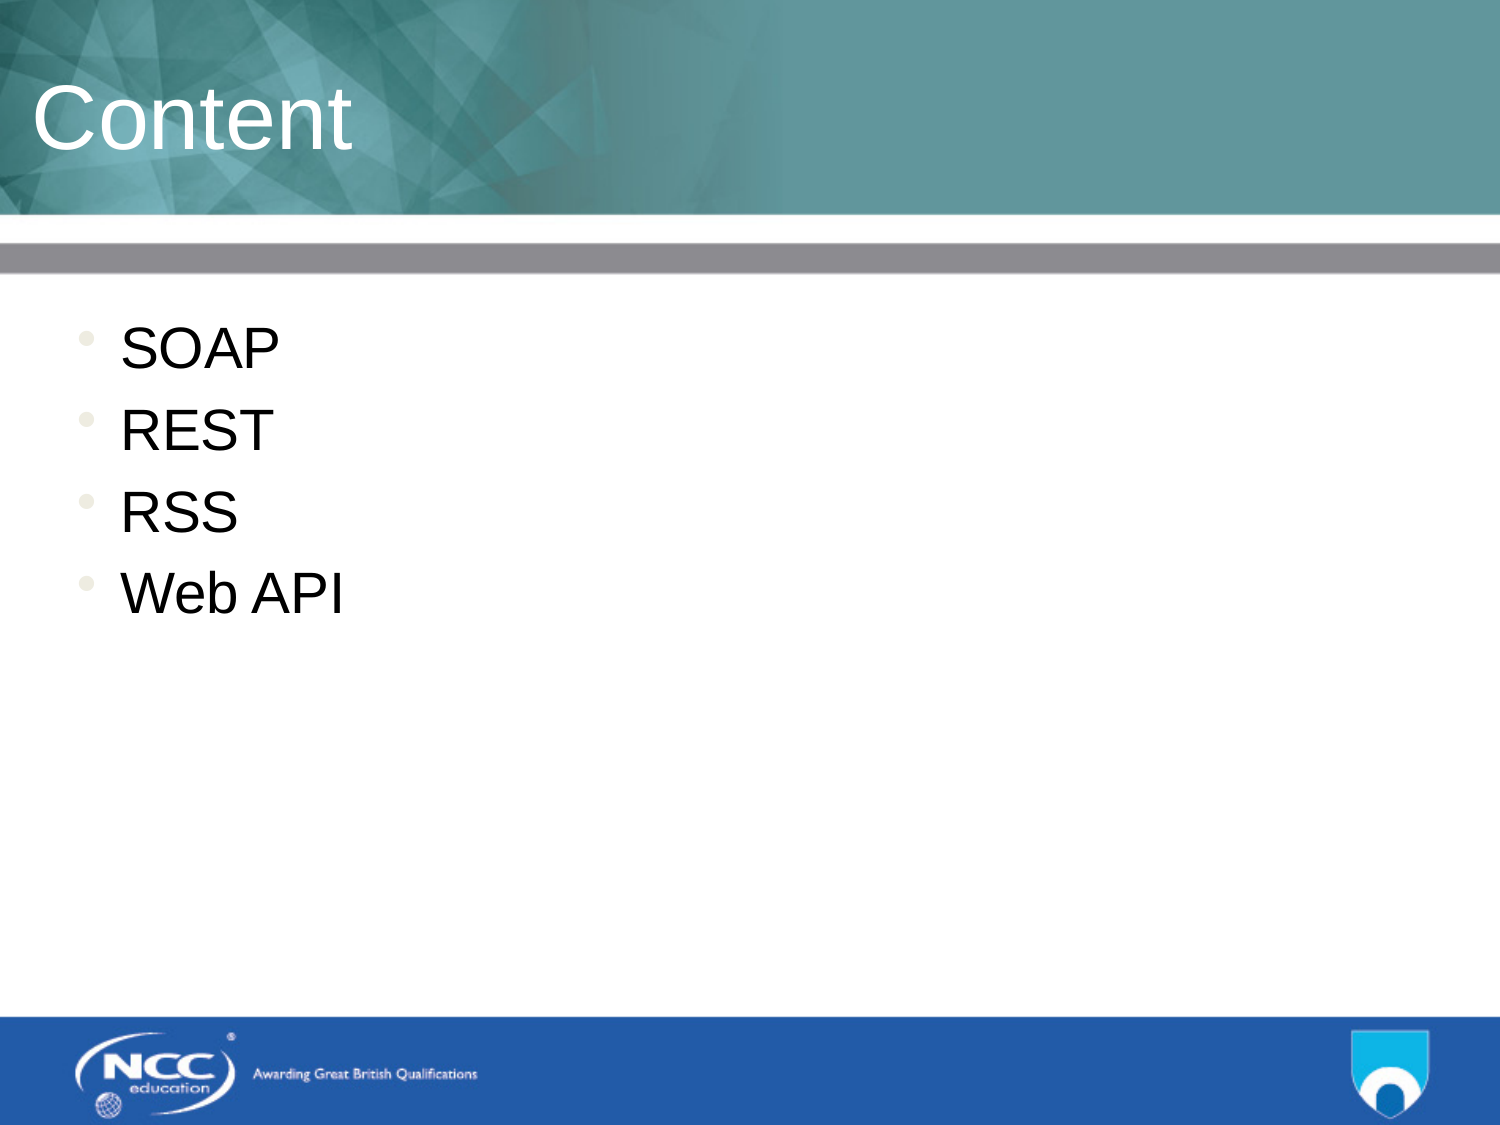

# Content
SOAP
REST
RSS
Web API